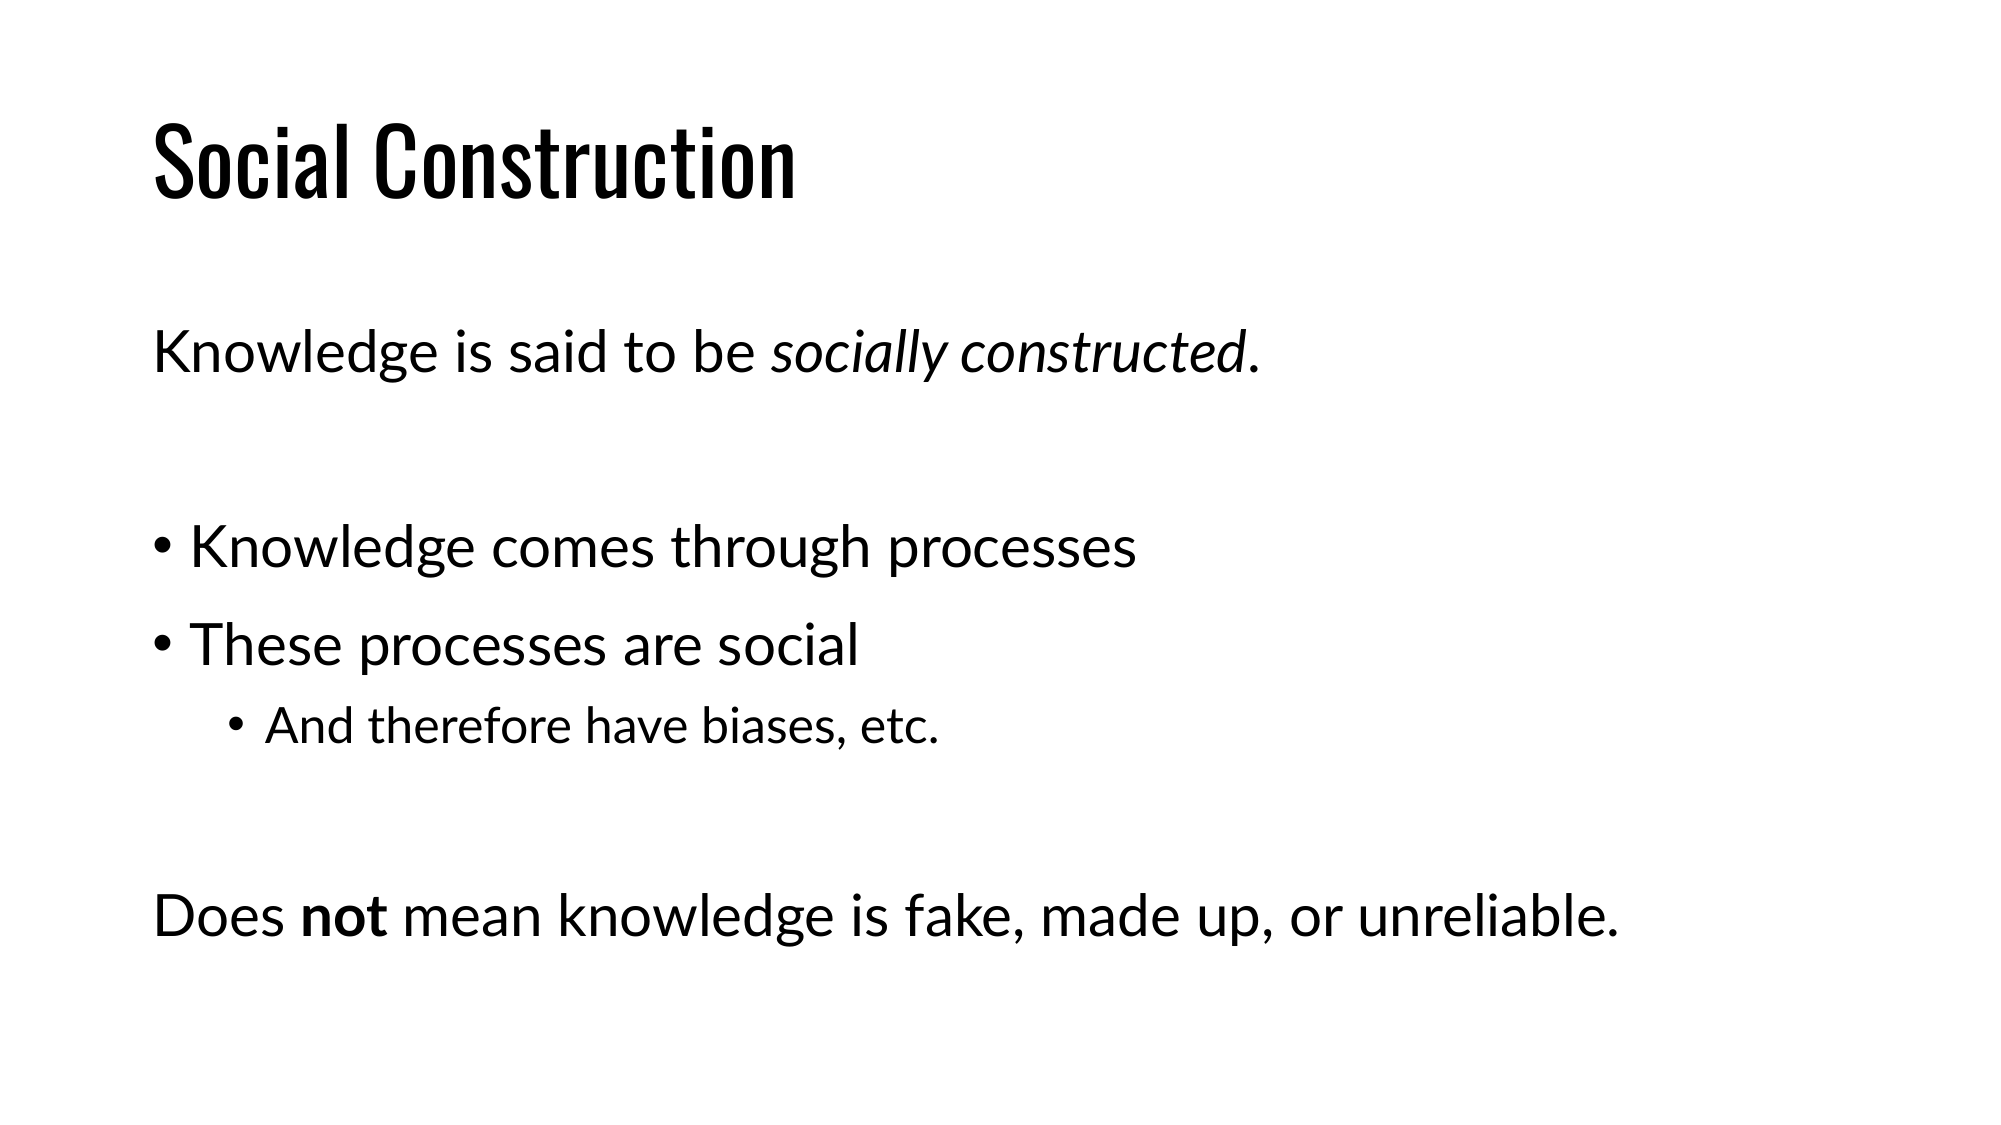

# Social Construction
Knowledge is said to be socially constructed.

Knowledge comes through processes
These processes are social
And therefore have biases, etc.

Does not mean knowledge is fake, made up, or unreliable.